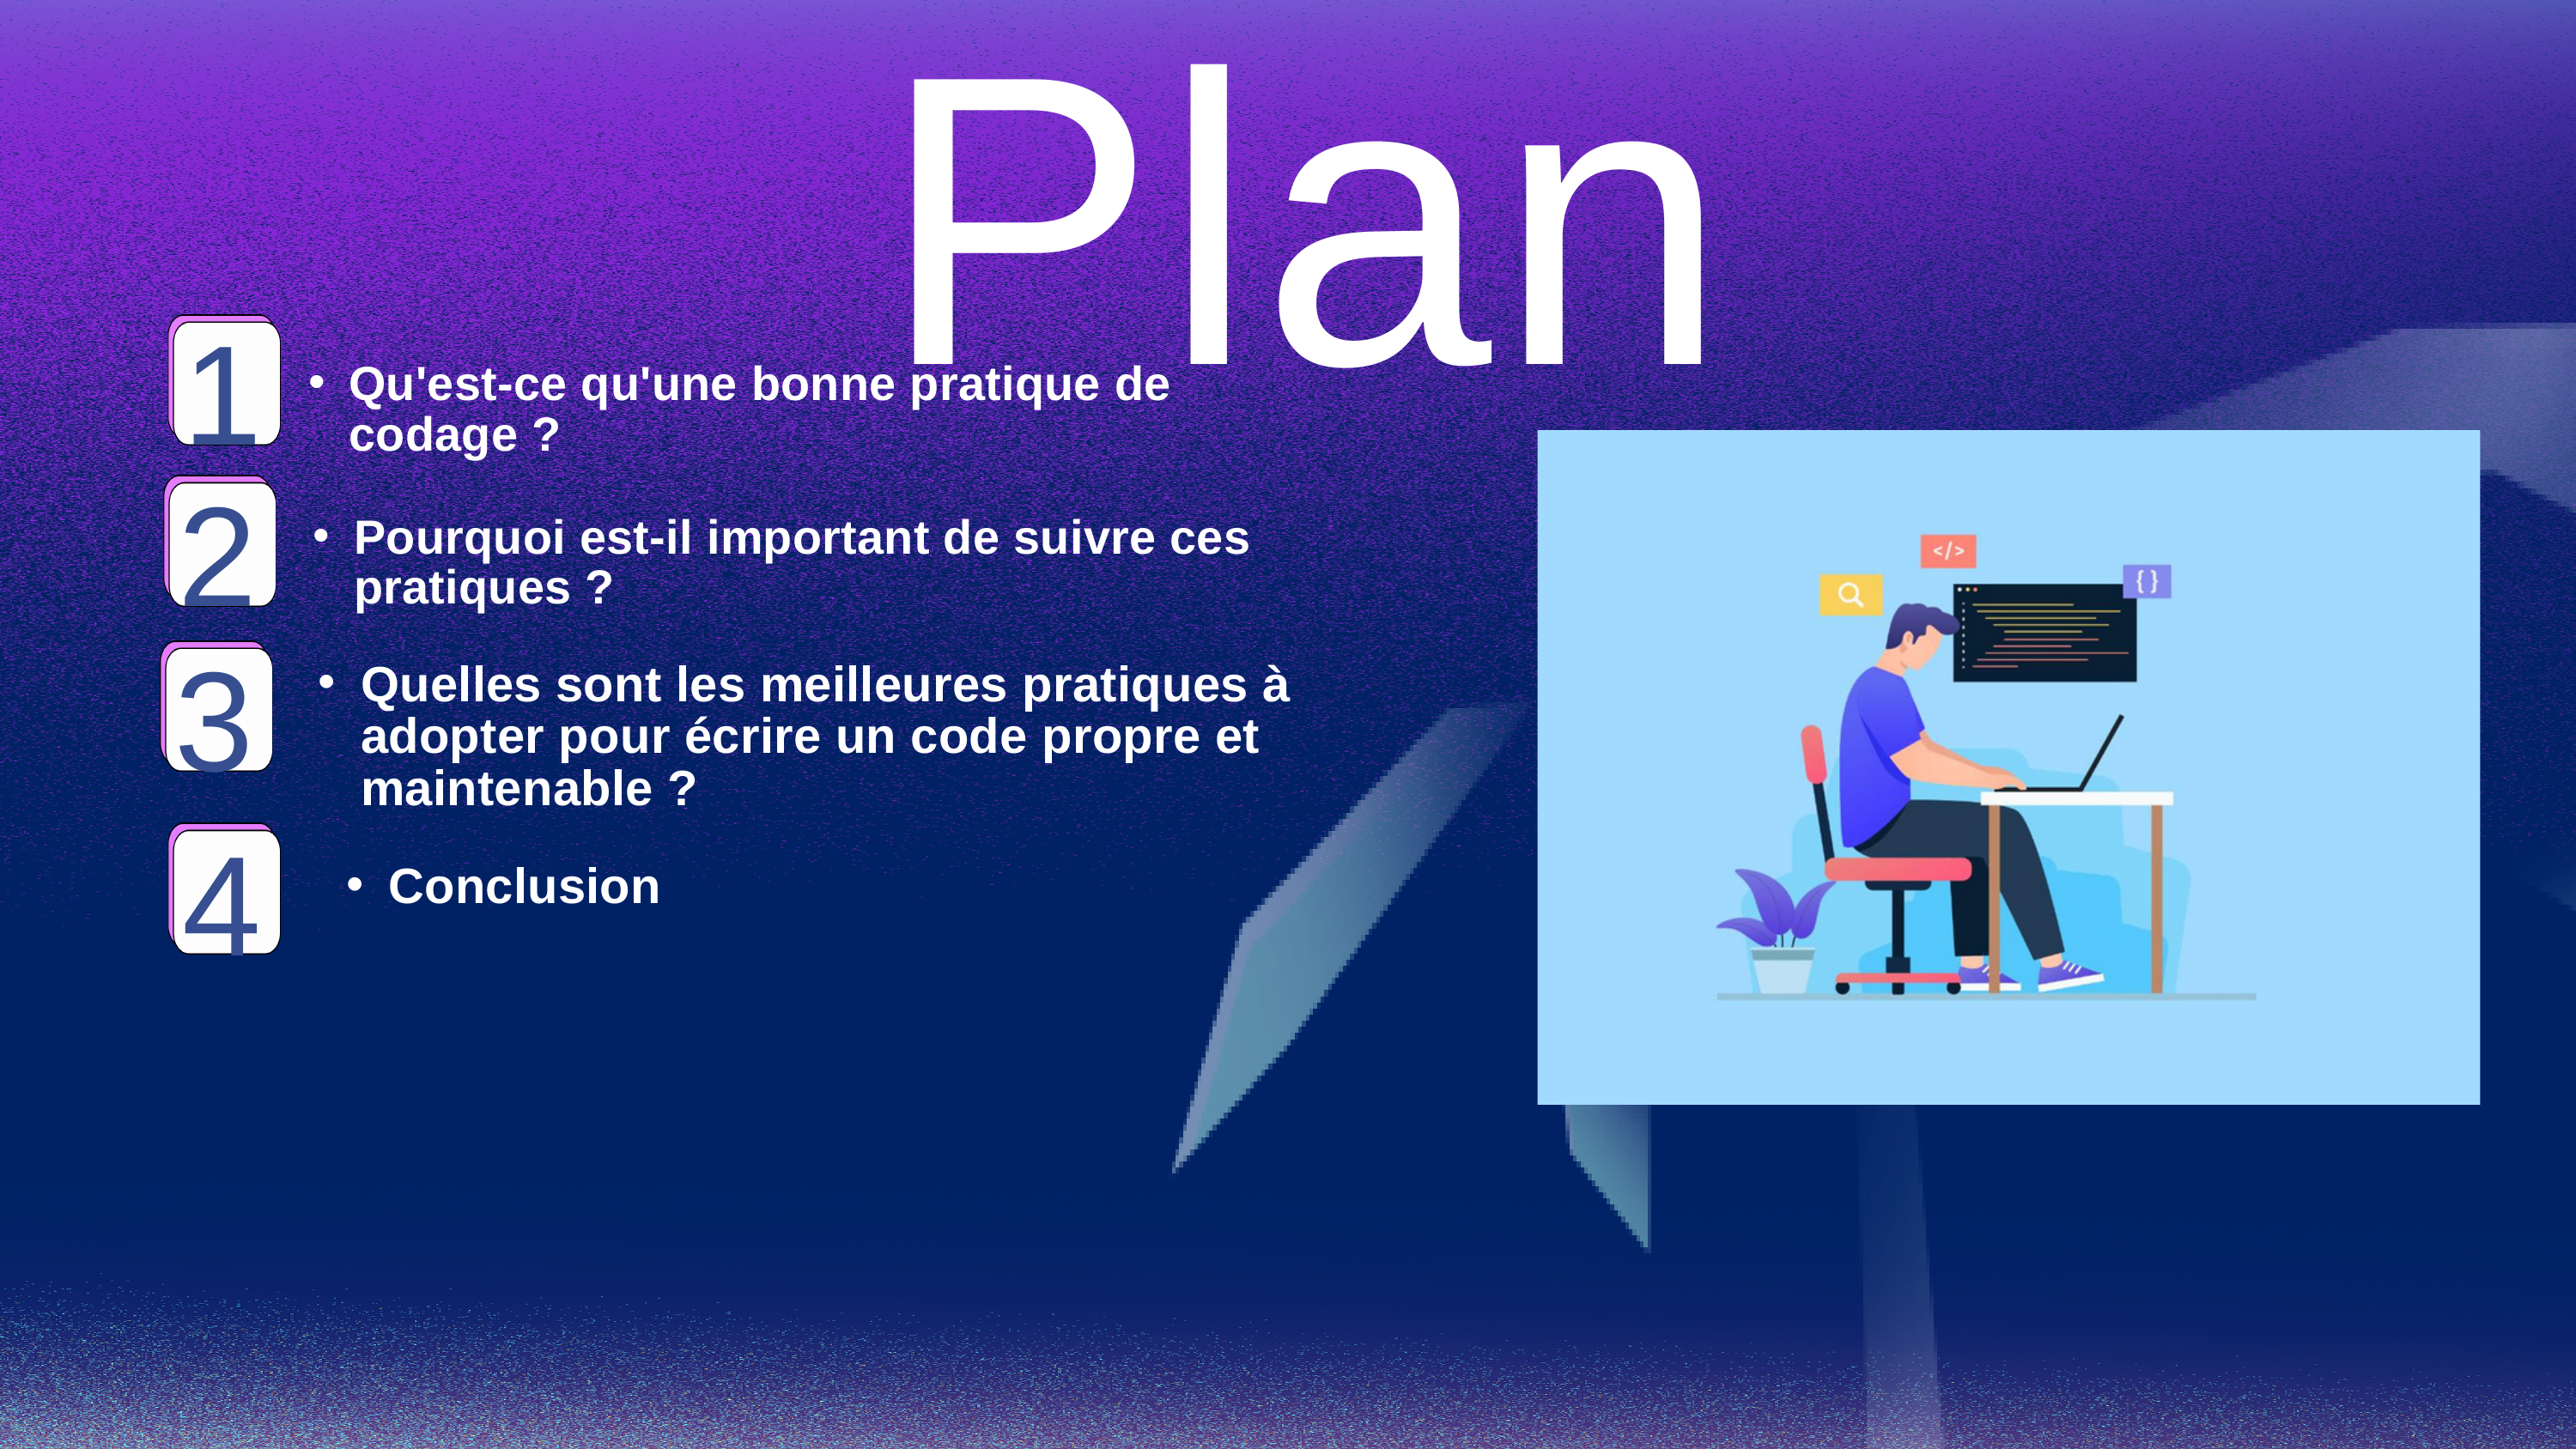

Plan
1

Qu'est-ce qu'une bonne pratique de codage ?

2

Pourquoi est-il important de suivre ces pratiques ?

3

Quelles sont les meilleures pratiques à adopter pour écrire un code propre et maintenable ?

4

Conclusion